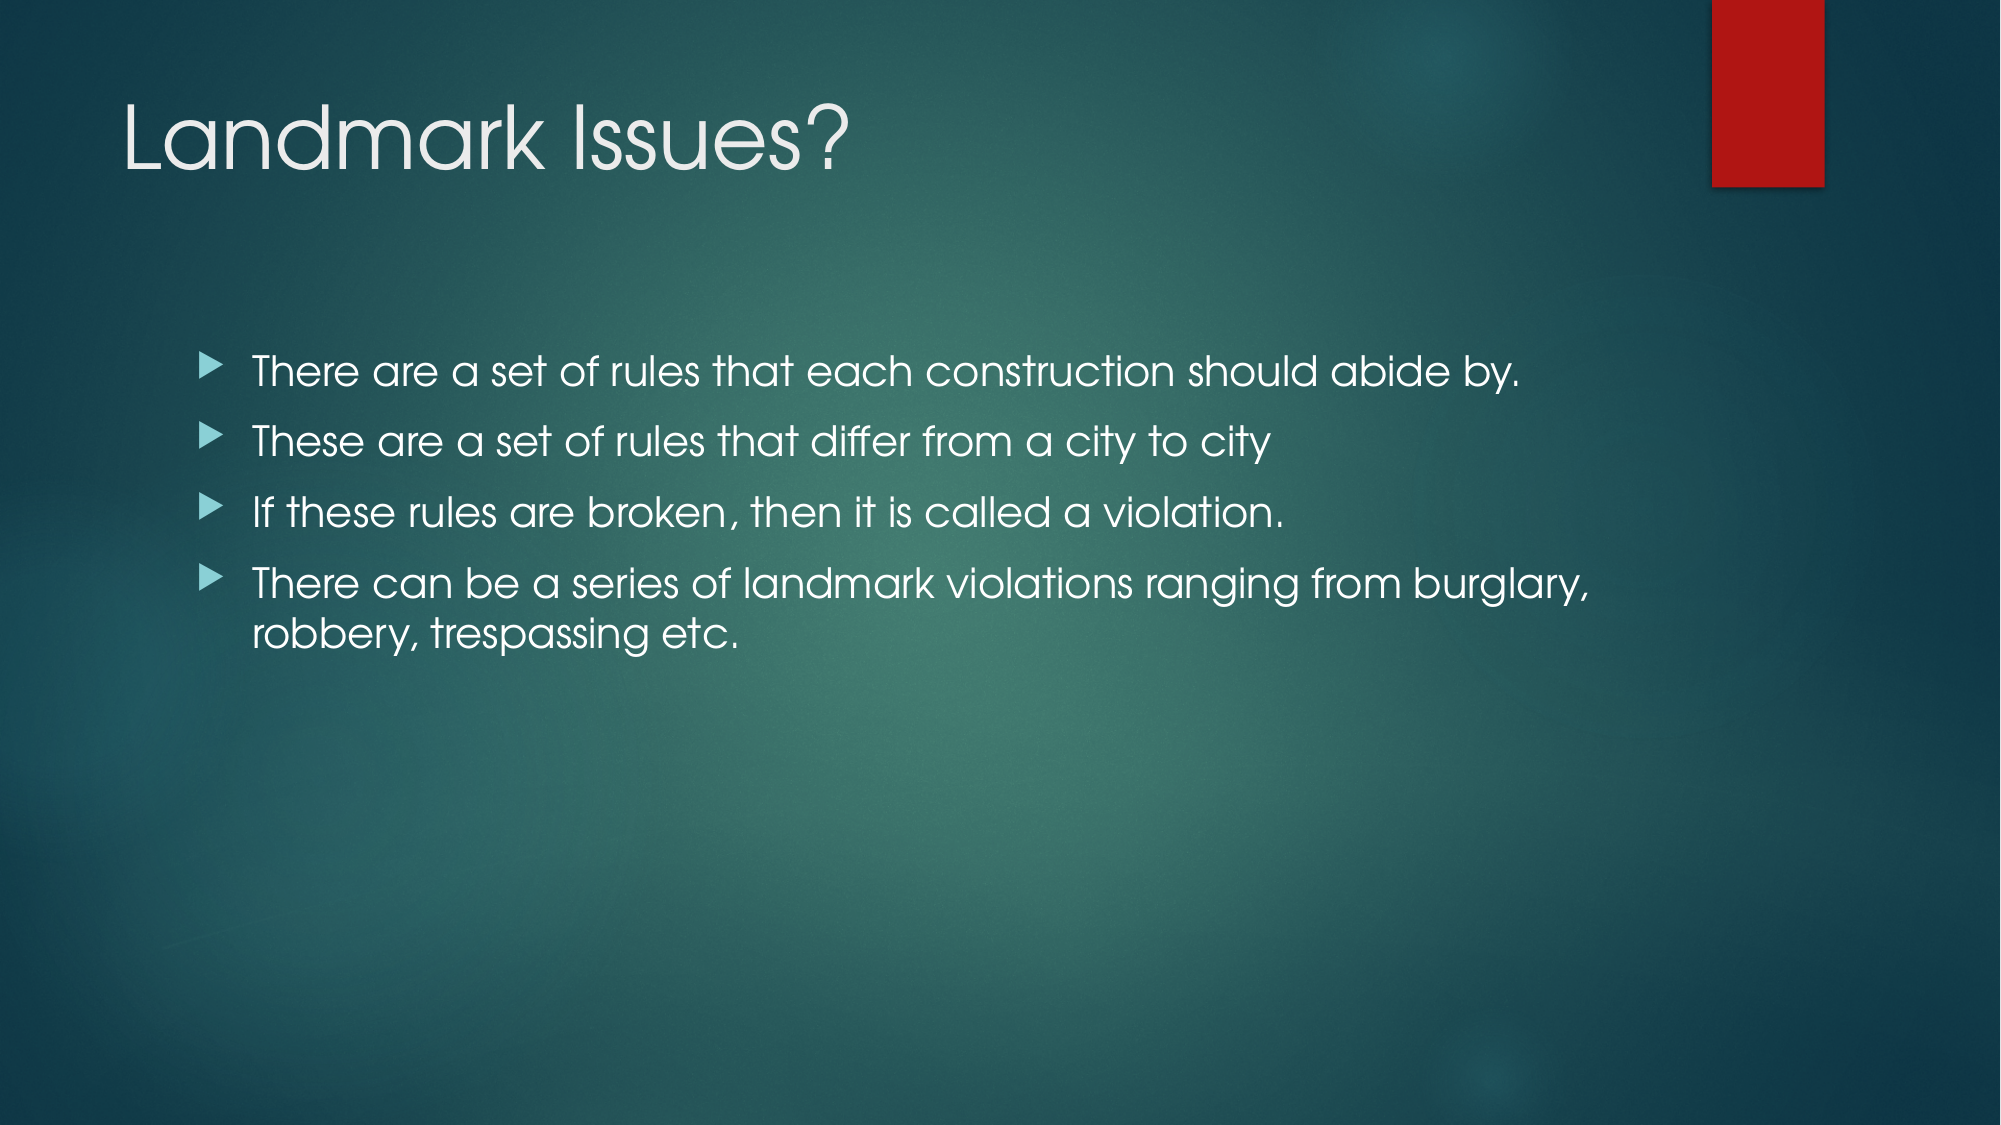

# Landmark Issues?
There are a set of rules that each construction should abide by.
These are a set of rules that differ from a city to city
If these rules are broken, then it is called a violation.
There can be a series of landmark violations ranging from burglary, robbery, trespassing etc.